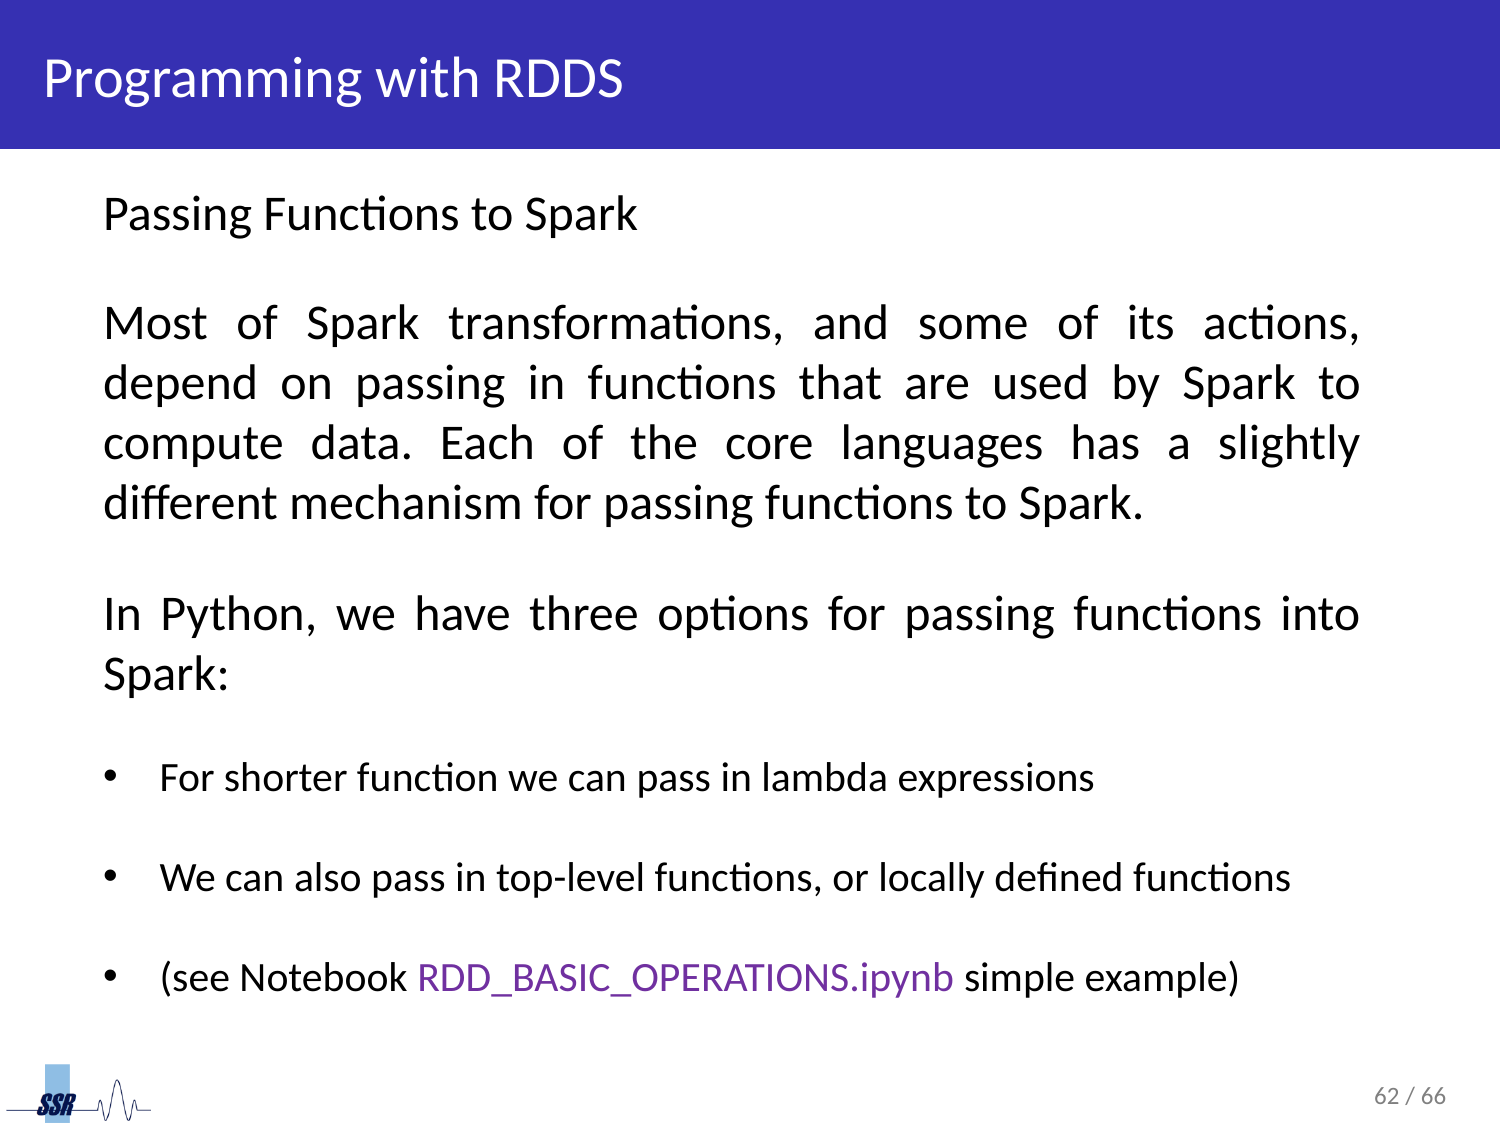

# Programming with RDDS
Passing Functions to Spark
Most of Spark transformations, and some of its actions, depend on passing in functions that are used by Spark to compute data. Each of the core languages has a slightly different mechanism for passing functions to Spark.
In Python, we have three options for passing functions into Spark:
For shorter function we can pass in lambda expressions
We can also pass in top-level functions, or locally defined functions
(see Notebook RDD_BASIC_OPERATIONS.ipynb simple example)